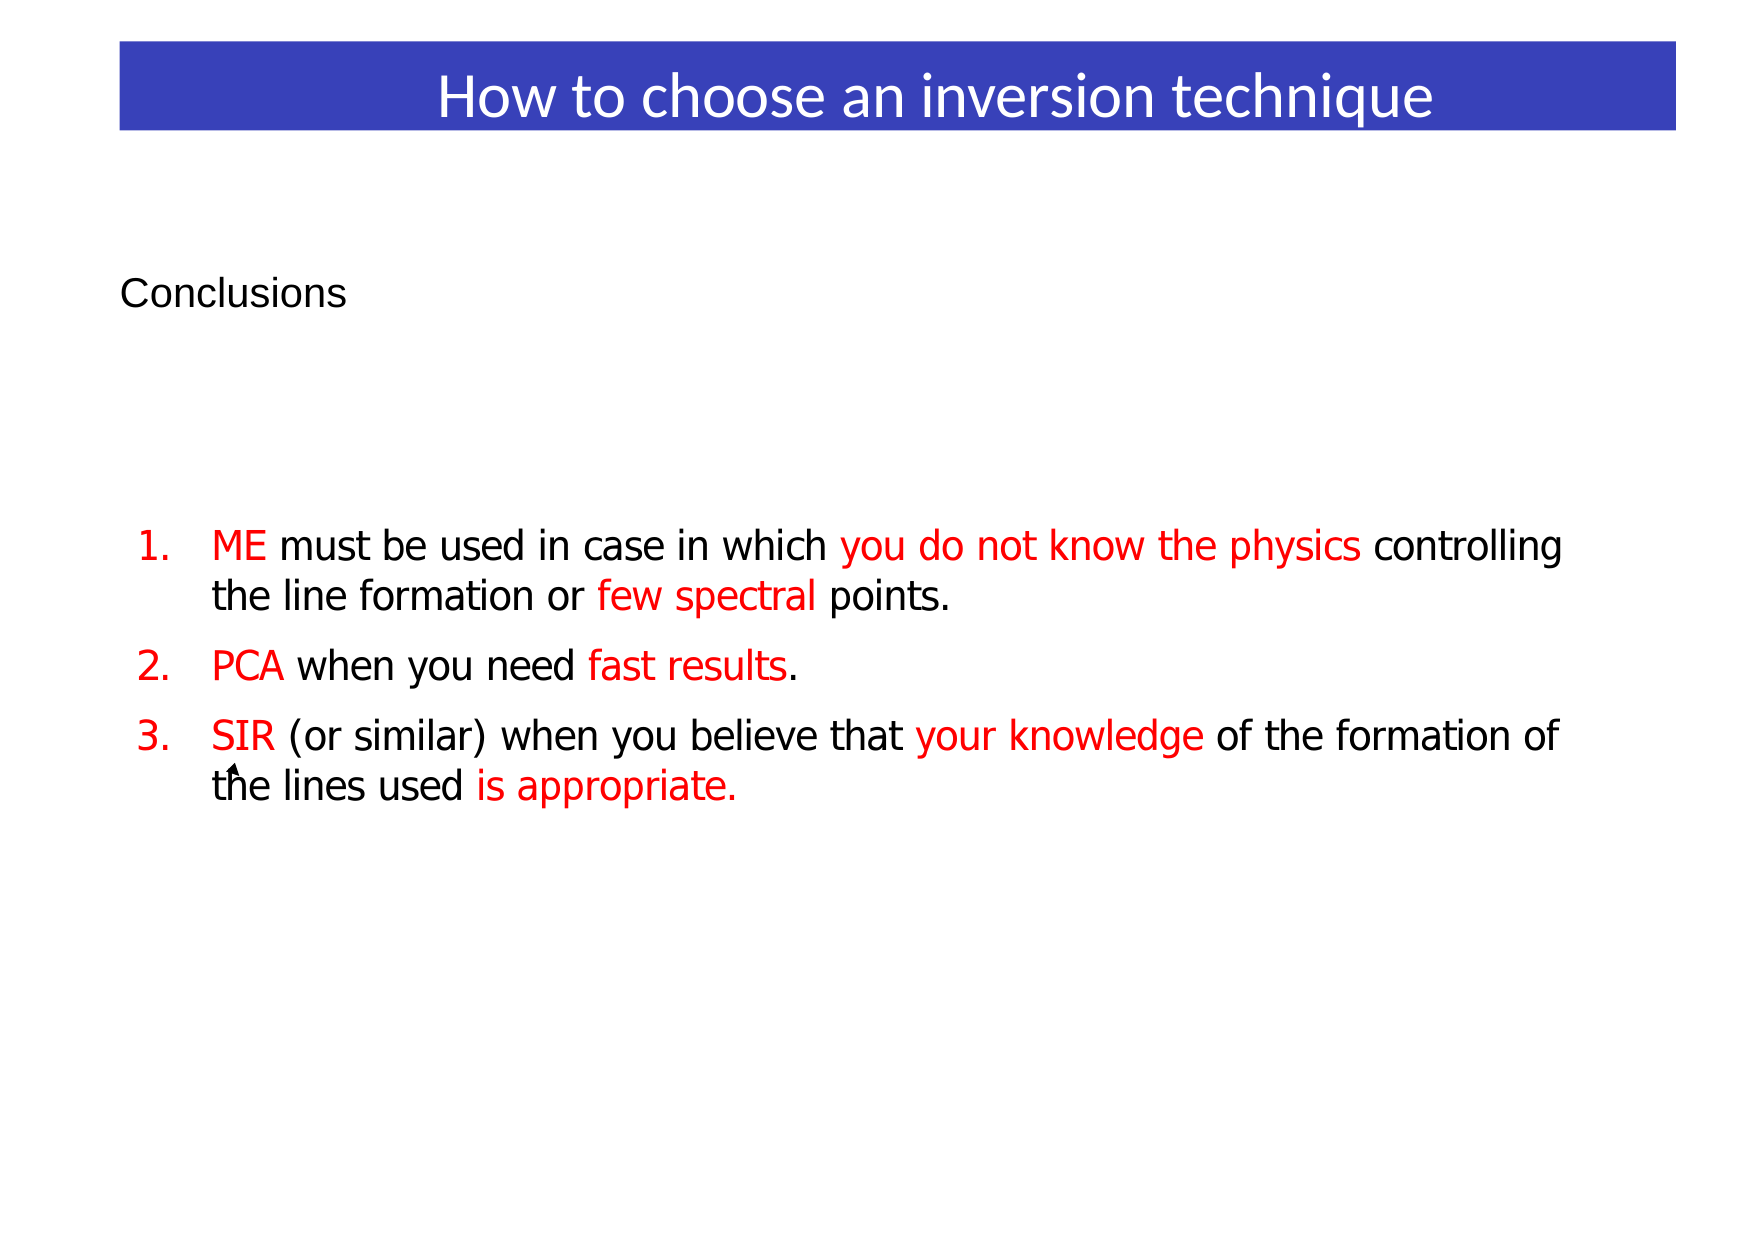

How to choose an inversion technique
Conclusions

ME must be used in case in which you do not know the physics controlling the line formation or few spectral points.
PCA when you need fast results.
SIR (or similar) when you believe that your knowledge of the formation of the lines used is appropriate.